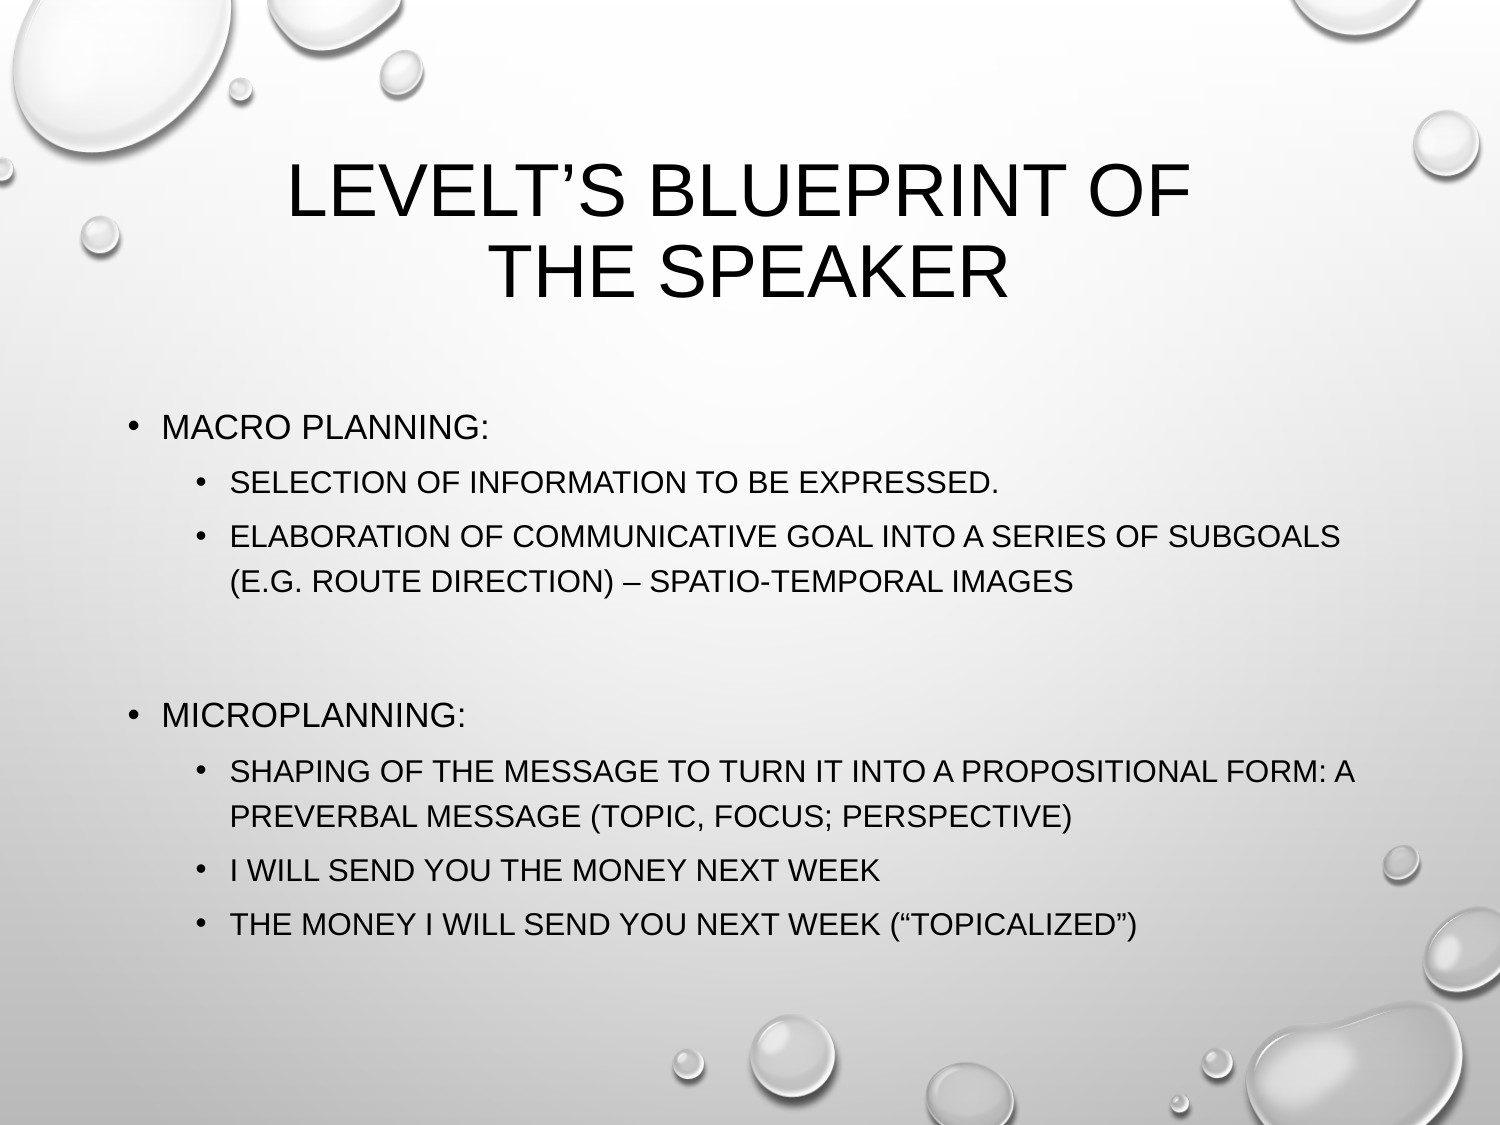

# Levelt’s blueprint of the speaker
Macro planning:
selection of information to be expressed.
elaboration of communicative goal into a series of subgoals (e.g. route direction) – spatio-temporal images

Microplanning:
Shaping of the message to turn it into a propositional form: a preverbal message (topic, focus; perspective)
I will send you the money next week
The money I will send you next week (“topicalized”)